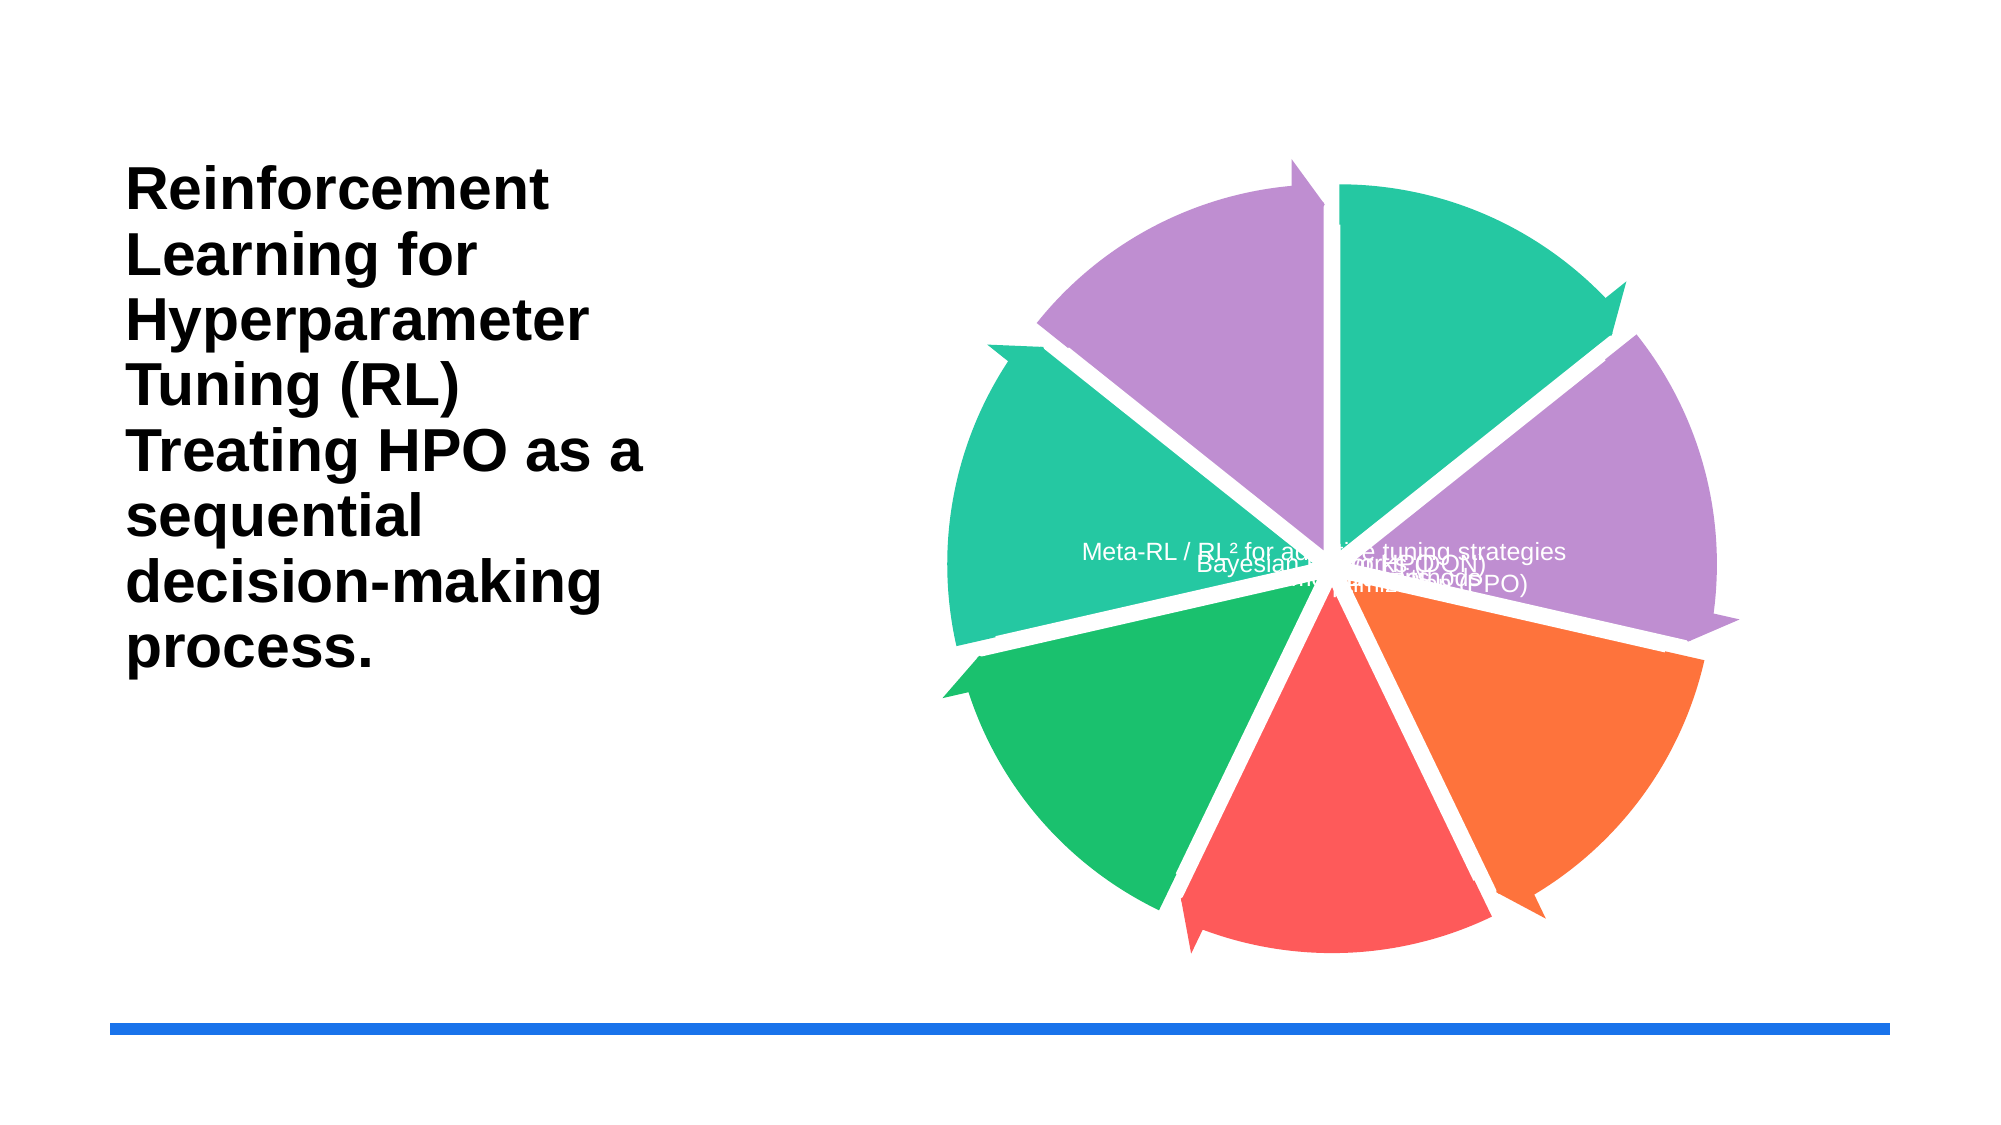

# Reinforcement Learning for Hyperparameter Tuning (RL) Treating HPO as a sequential decision-making process.
Q-Learning based approaches
Deep Q Networks (DQN)
Policy Gradient methods
Proximal Policy Optimization (PPO)
Multi-armed Bandits
Bayesian RL for HPO
Meta-RL / RL² for adaptive tuning strategies